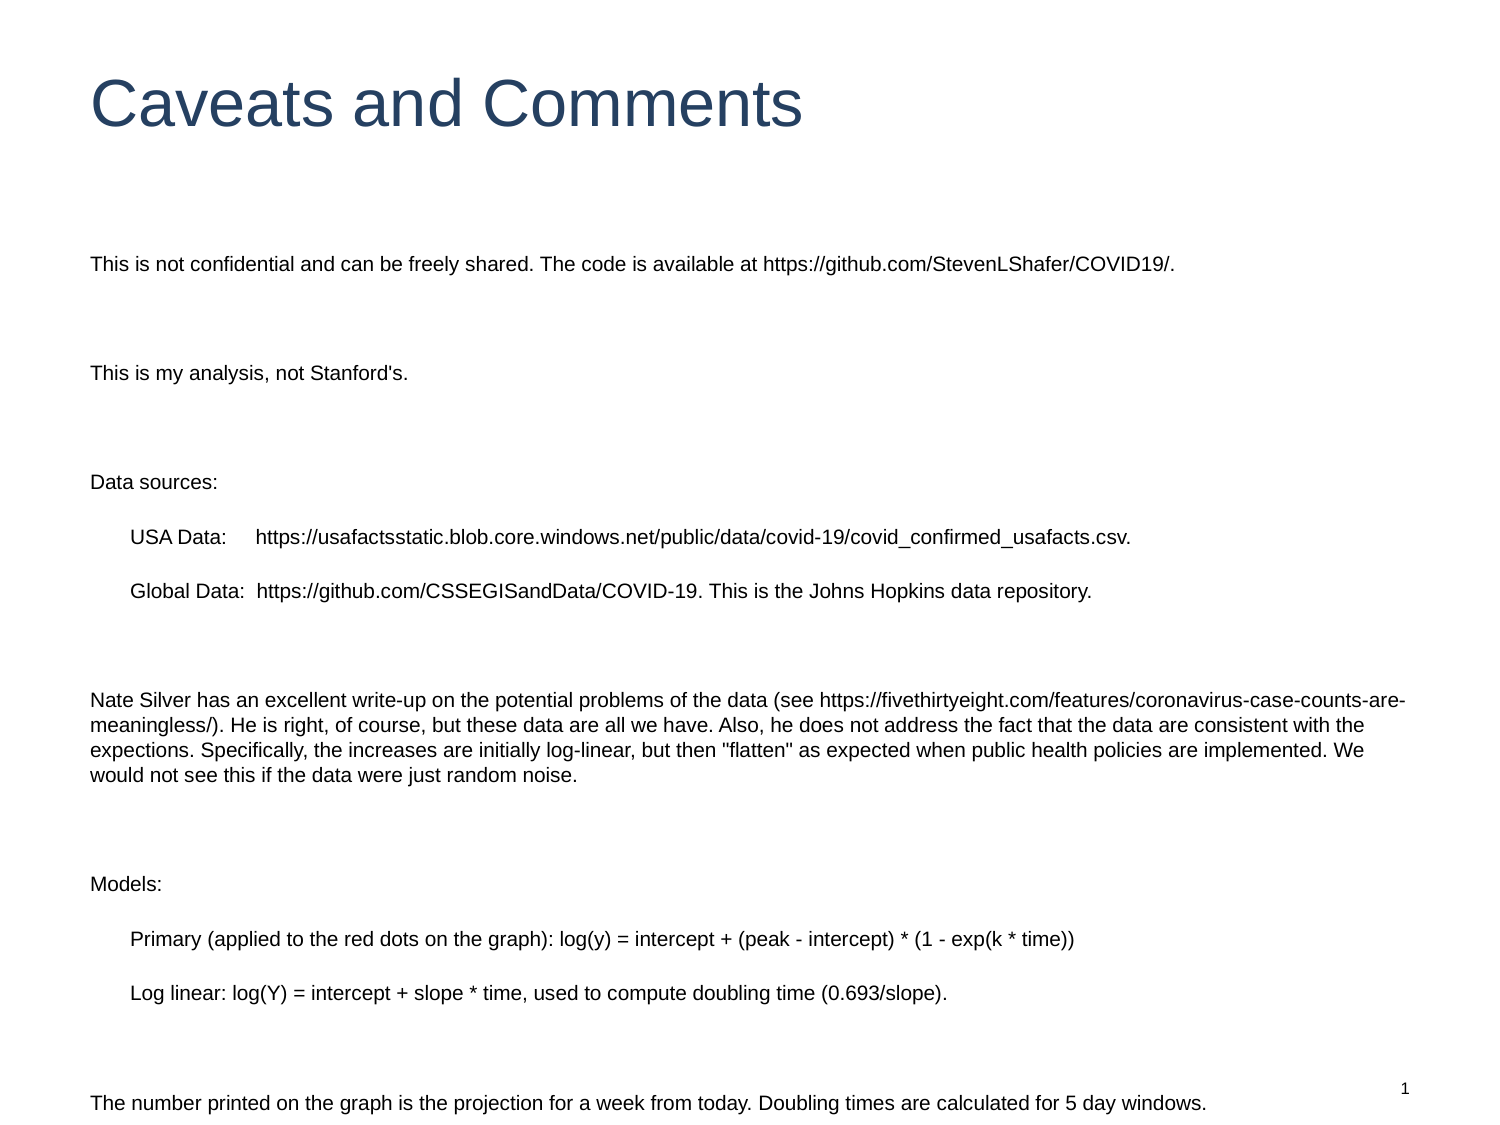

# Caveats and Comments
This is not confidential and can be freely shared. The code is available at https://github.com/StevenLShafer/COVID19/.

This is my analysis, not Stanford's.

Data sources:
       USA Data:     https://usafactsstatic.blob.core.windows.net/public/data/covid-19/covid_confirmed_usafacts.csv.
       Global Data:  https://github.com/CSSEGISandData/COVID-19. This is the Johns Hopkins data repository.

Nate Silver has an excellent write-up on the potential problems of the data (see https://fivethirtyeight.com/features/coronavirus-case-counts-are-meaningless/). He is right, of course, but these data are all we have. Also, he does not address the fact that the data are consistent with the expections. Specifically, the increases are initially log-linear, but then "flatten" as expected when public health policies are implemented. We would not see this if the data were just random noise.

Models:
       Primary (applied to the red dots on the graph): log(y) = intercept + (peak - intercept) * (1 - exp(k * time))
       Log linear: log(Y) = intercept + slope * time, used to compute doubling time (0.693/slope).

The number printed on the graph is the projection for a week from today. Doubling times are calculated for 5 day windows.

The idiosyncratic locations are where Pamela and I have family or friends, or are locations requested by friends. I'm happy to add other regions. Also, I'm happy to add people to the blind CC distribution list. Just let me know.

Please send any questions to steven.shafer@stanford.edu.

Stay safe, well, and kind.
1